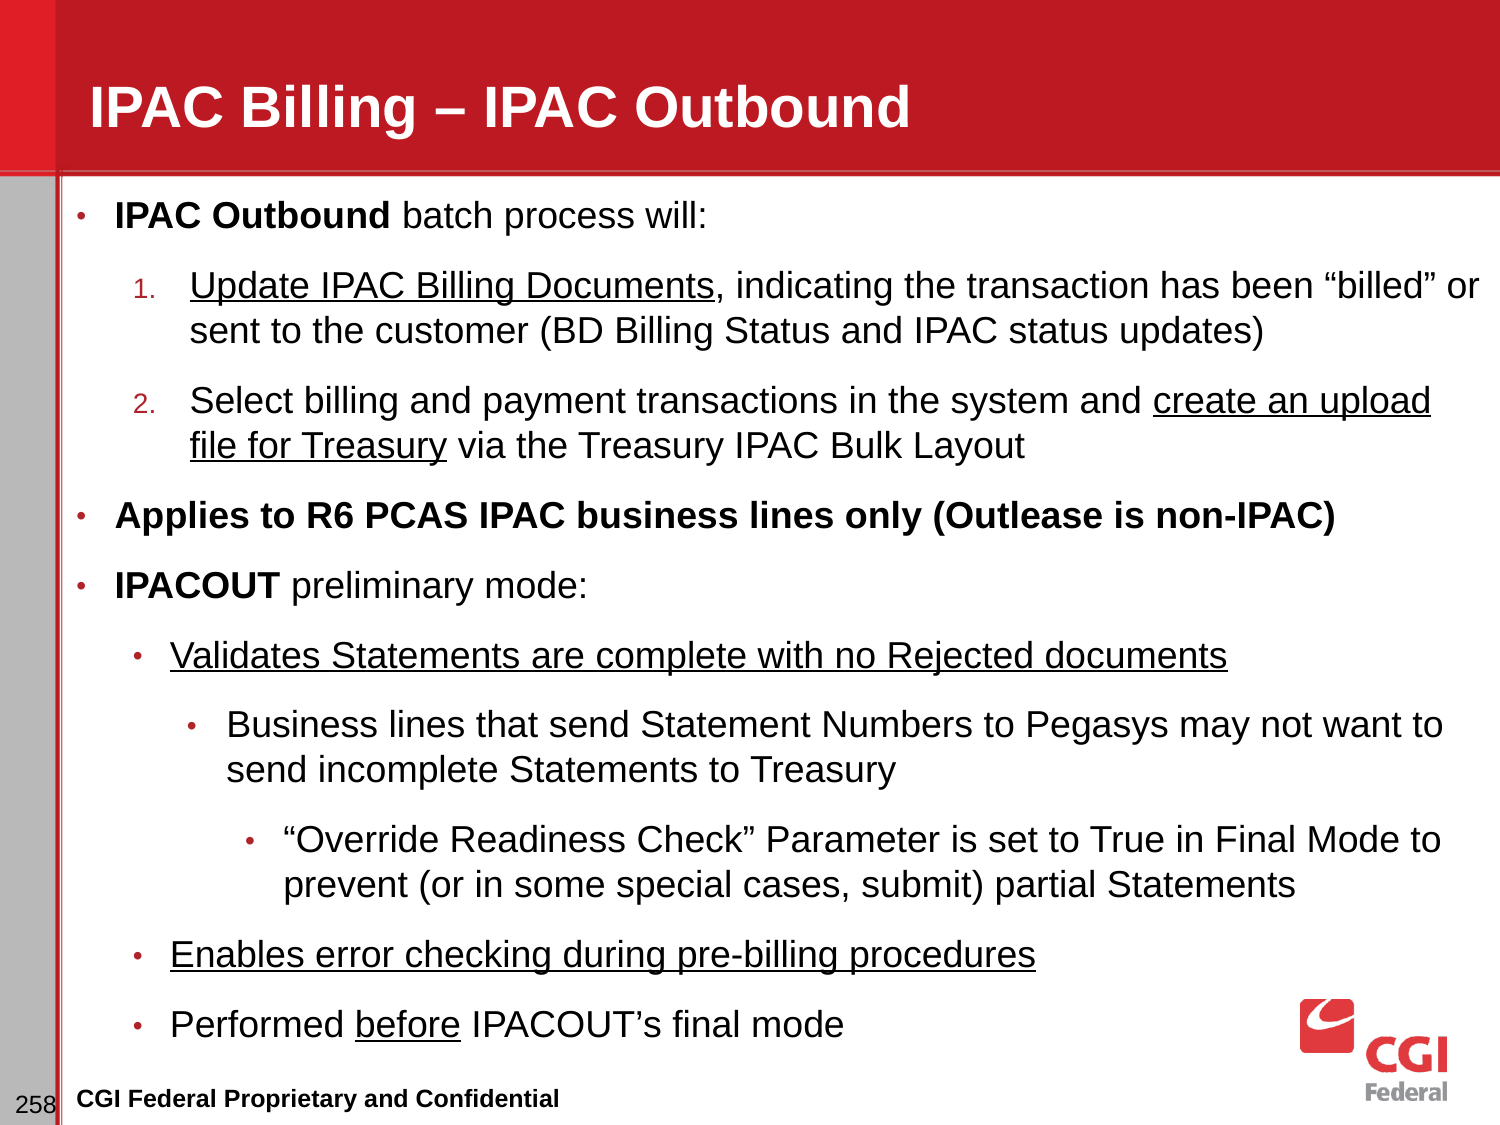

# IPAC Billing – IPAC Outbound
IPAC Outbound batch process will:
Update IPAC Billing Documents, indicating the transaction has been “billed” or sent to the customer (BD Billing Status and IPAC status updates)
Select billing and payment transactions in the system and create an upload file for Treasury via the Treasury IPAC Bulk Layout
Applies to R6 PCAS IPAC business lines only (Outlease is non-IPAC)
IPACOUT preliminary mode:
Validates Statements are complete with no Rejected documents
Business lines that send Statement Numbers to Pegasys may not want to send incomplete Statements to Treasury
“Override Readiness Check” Parameter is set to True in Final Mode to prevent (or in some special cases, submit) partial Statements
Enables error checking during pre-billing procedures
Performed before IPACOUT’s final mode

CGI Federal Proprietary and Confidential
258